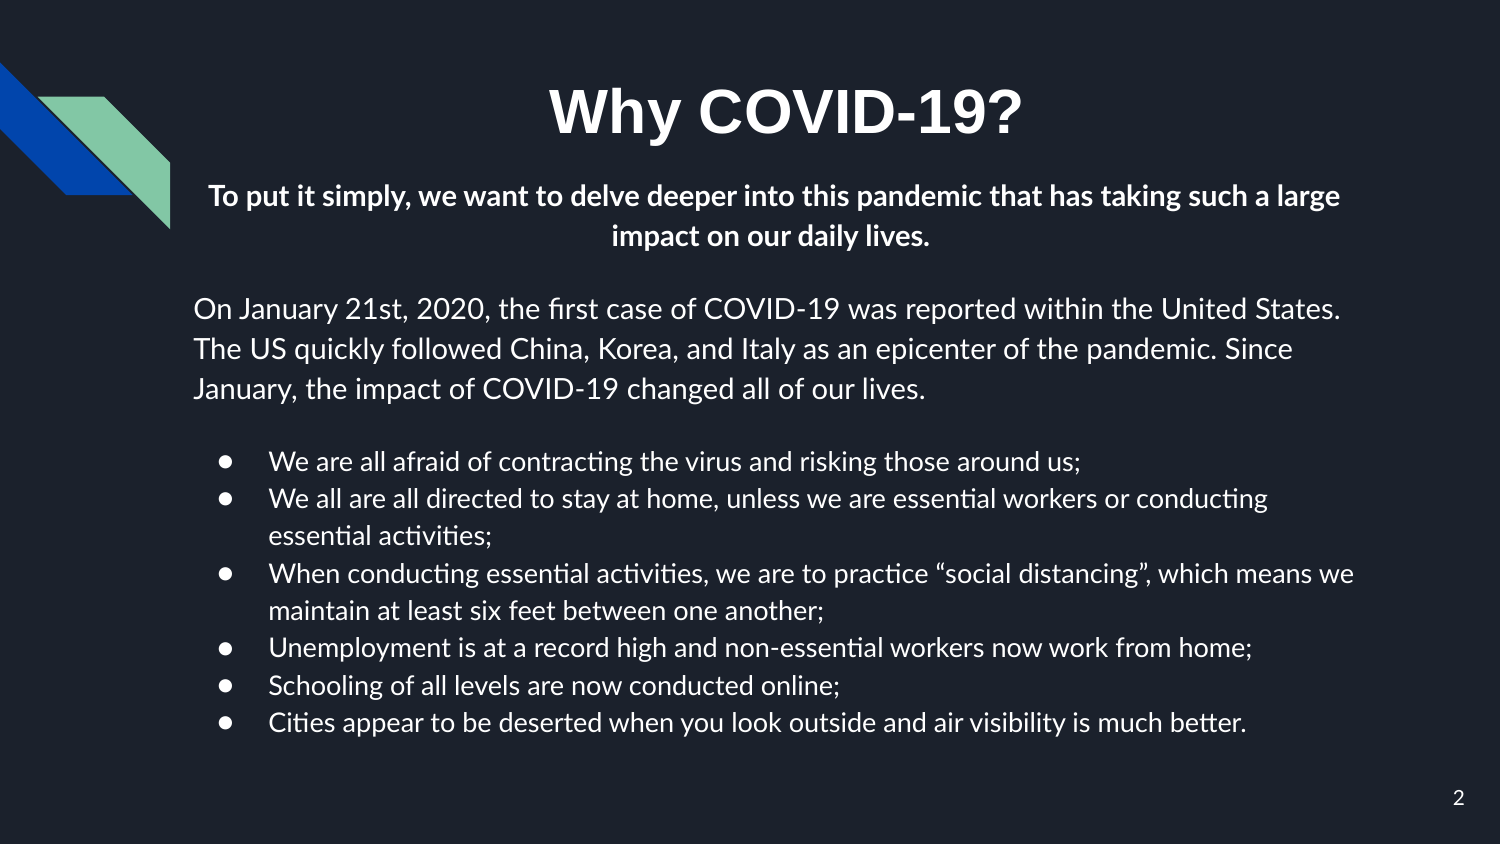

# Why COVID-19?
To put it simply, we want to delve deeper into this pandemic that has taking such a large impact on our daily lives.
On January 21st, 2020, the first case of COVID-19 was reported within the United States. The US quickly followed China, Korea, and Italy as an epicenter of the pandemic. Since January, the impact of COVID-19 changed all of our lives.
We are all afraid of contracting the virus and risking those around us;
We all are all directed to stay at home, unless we are essential workers or conducting essential activities;
When conducting essential activities, we are to practice “social distancing”, which means we maintain at least six feet between one another;
Unemployment is at a record high and non-essential workers now work from home;
Schooling of all levels are now conducted online;
Cities appear to be deserted when you look outside and air visibility is much better.
2